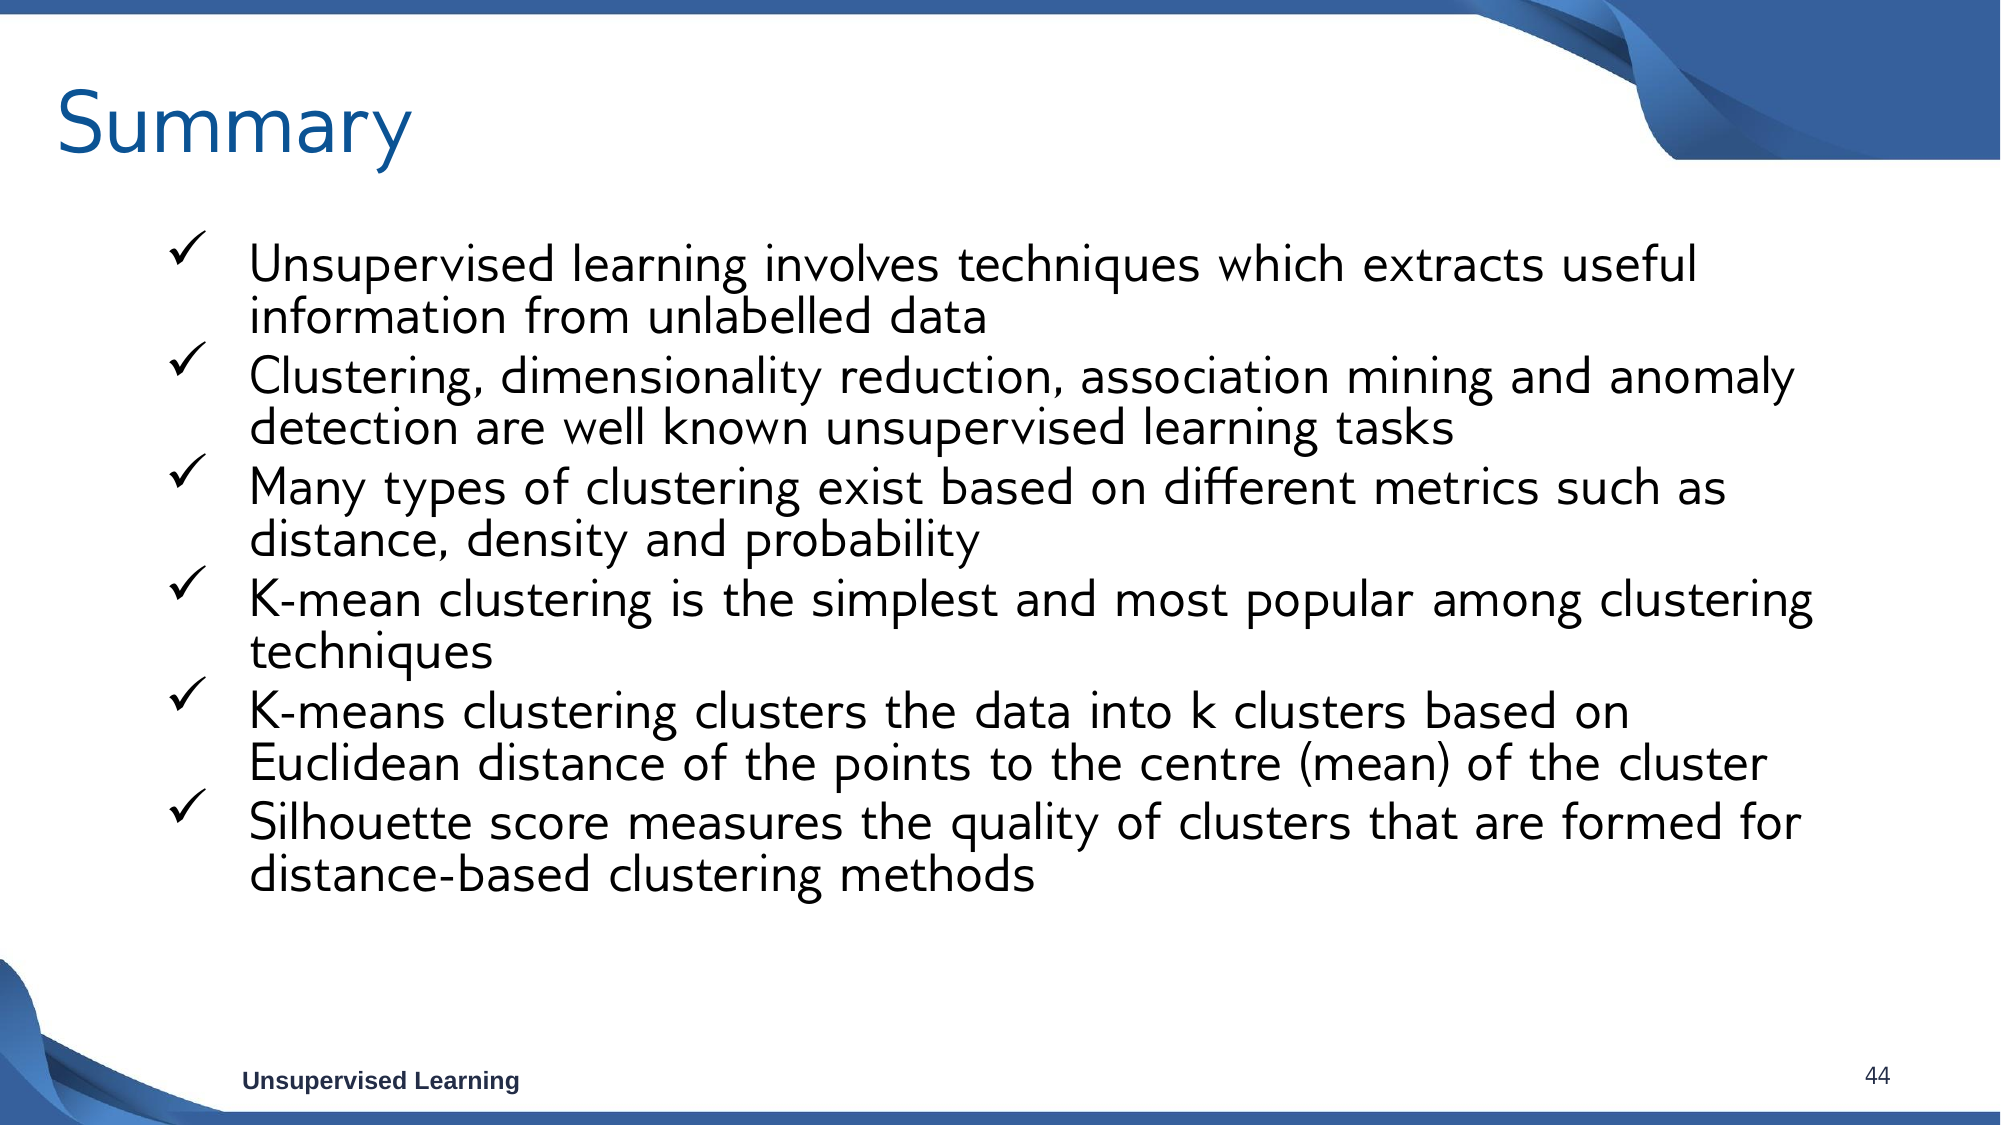

# Summary
Unsupervised learning involves techniques which extracts useful information from unlabelled data
Clustering, dimensionality reduction, association mining and anomaly detection are well known unsupervised learning tasks
Many types of clustering exist based on different metrics such as distance, density and probability
K-mean clustering is the simplest and most popular among clustering techniques
K-means clustering clusters the data into k clusters based on Euclidean distance of the points to the centre (mean) of the cluster
Silhouette score measures the quality of clusters that are formed for distance-based clustering methods